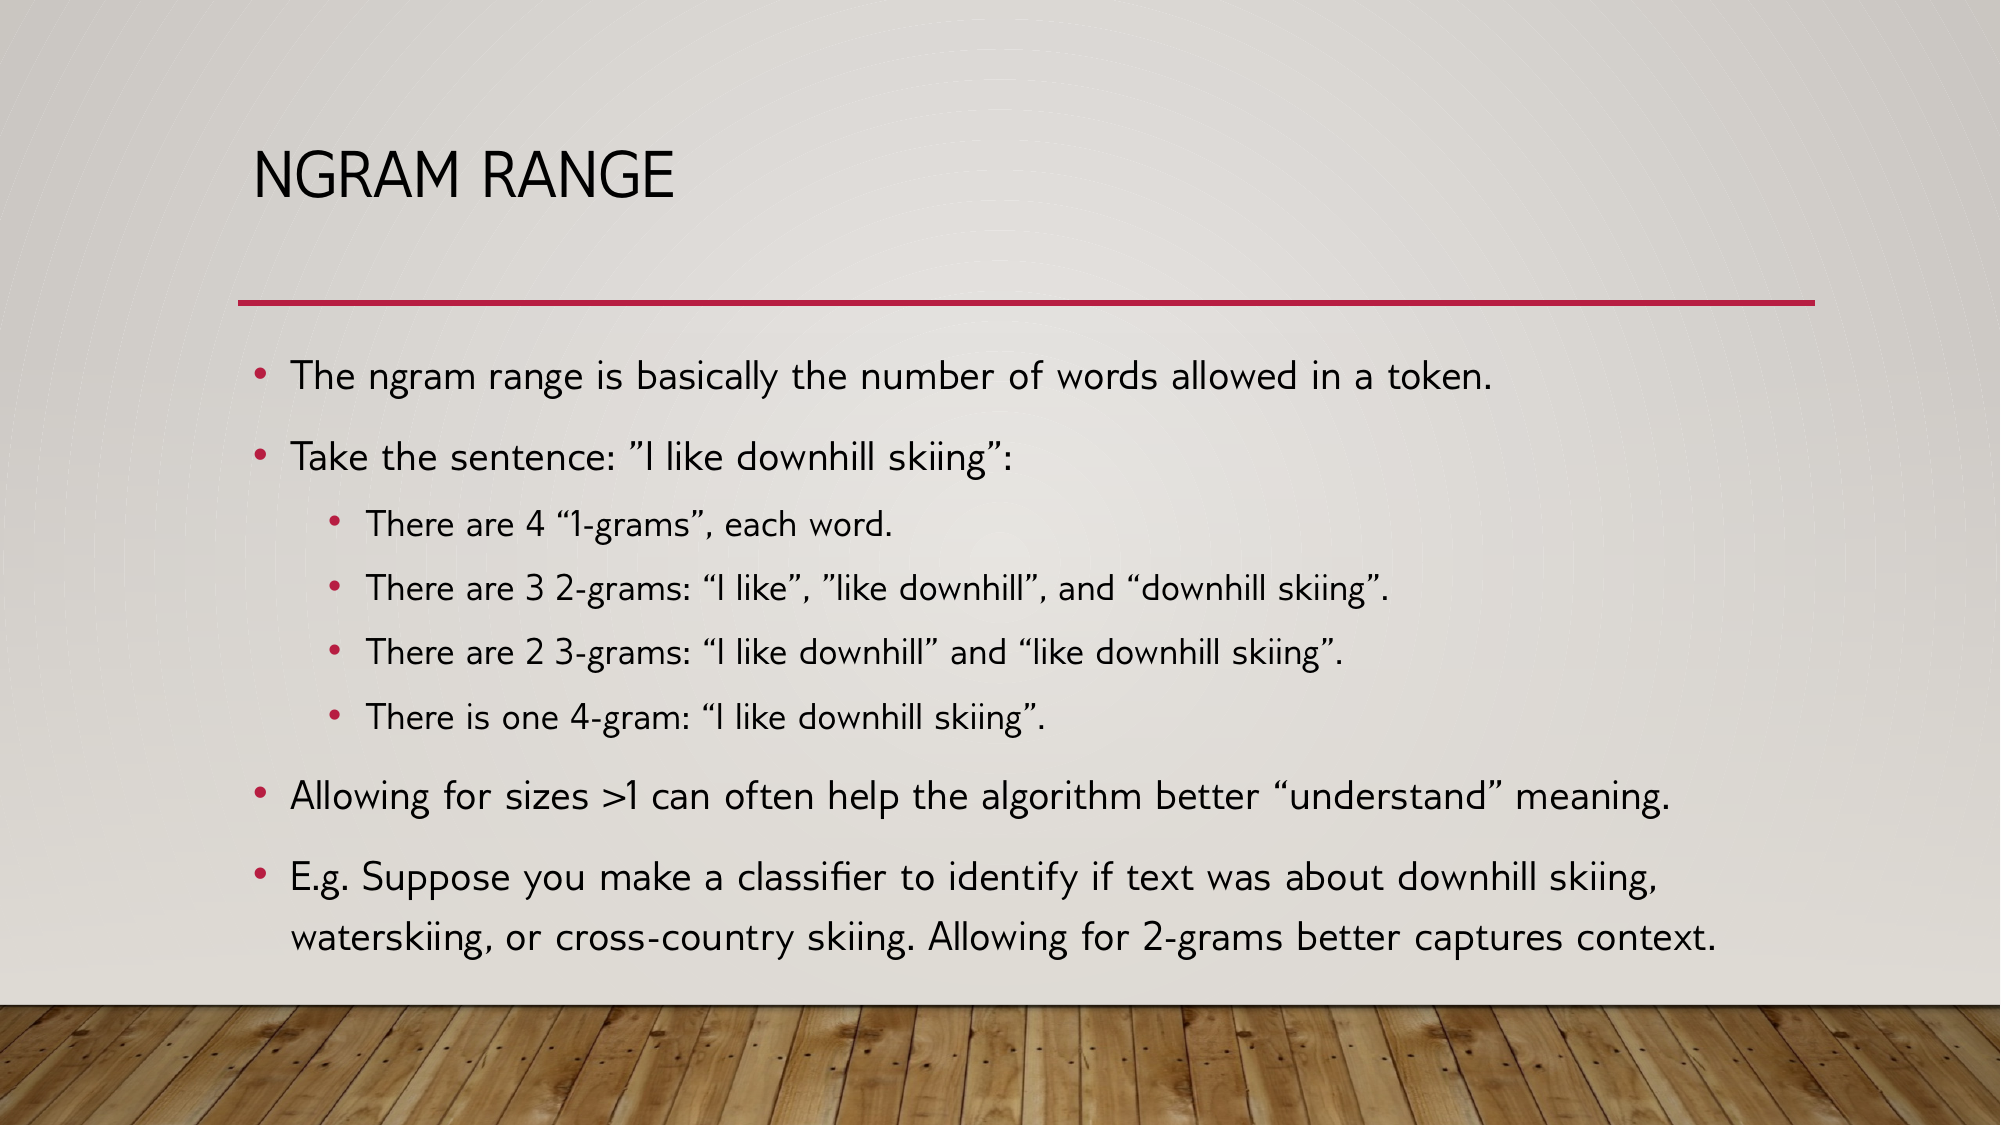

# Ngram Range
The ngram range is basically the number of words allowed in a token.
Take the sentence: ”I like downhill skiing”:
There are 4 “1-grams”, each word.
There are 3 2-grams: “I like”, ”like downhill”, and “downhill skiing”.
There are 2 3-grams: “I like downhill” and “like downhill skiing”.
There is one 4-gram: “I like downhill skiing”.
Allowing for sizes >1 can often help the algorithm better “understand” meaning.
E.g. Suppose you make a classifier to identify if text was about downhill skiing, waterskiing, or cross-country skiing. Allowing for 2-grams better captures context.